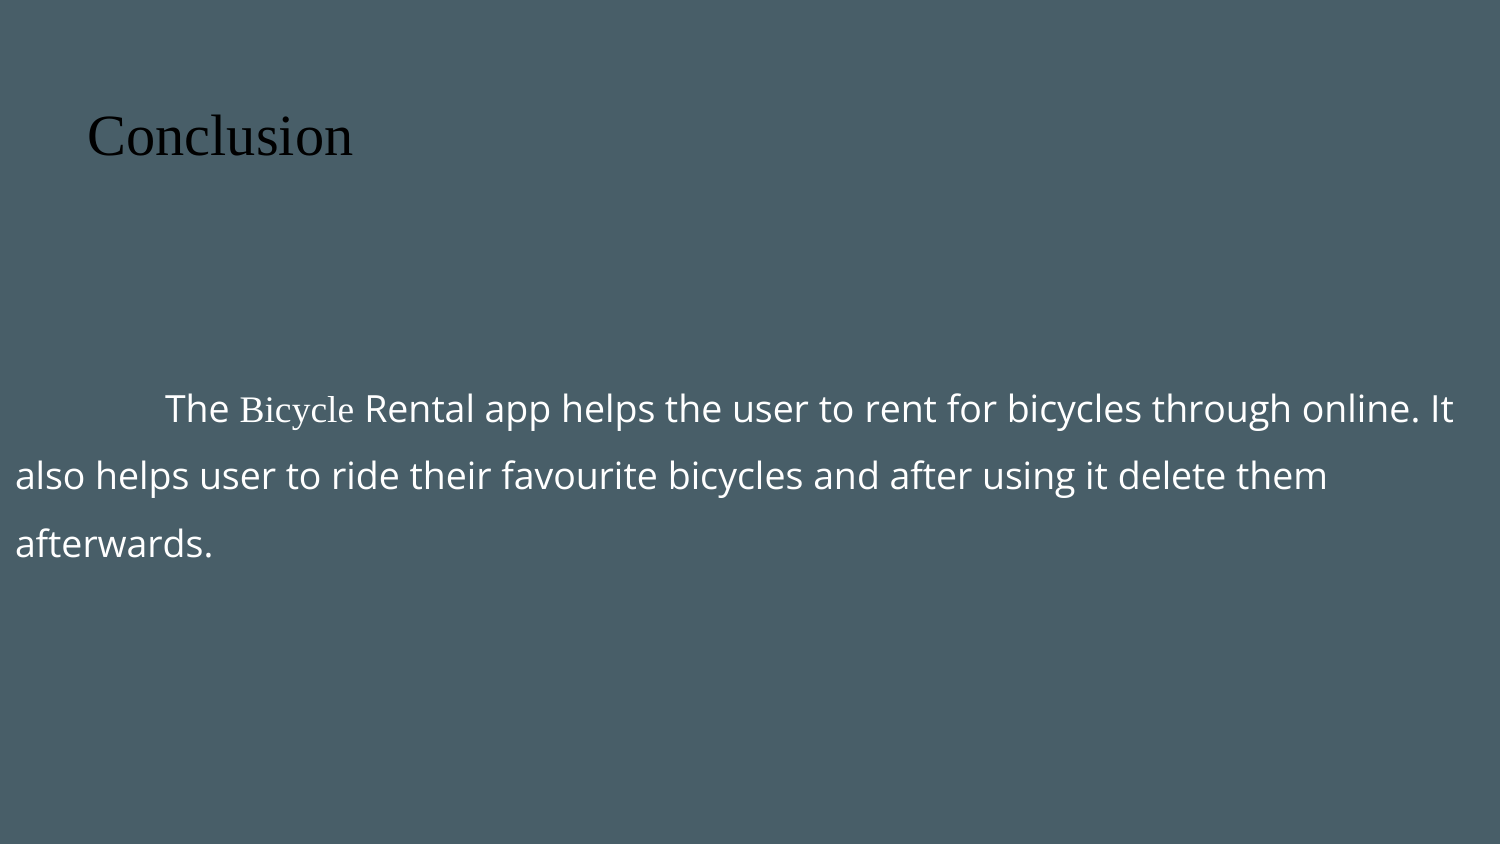

# Conclusion

	The Bicycle Rental app helps the user to rent for bicycles through online. It also helps user to ride their favourite bicycles and after using it delete them afterwards.